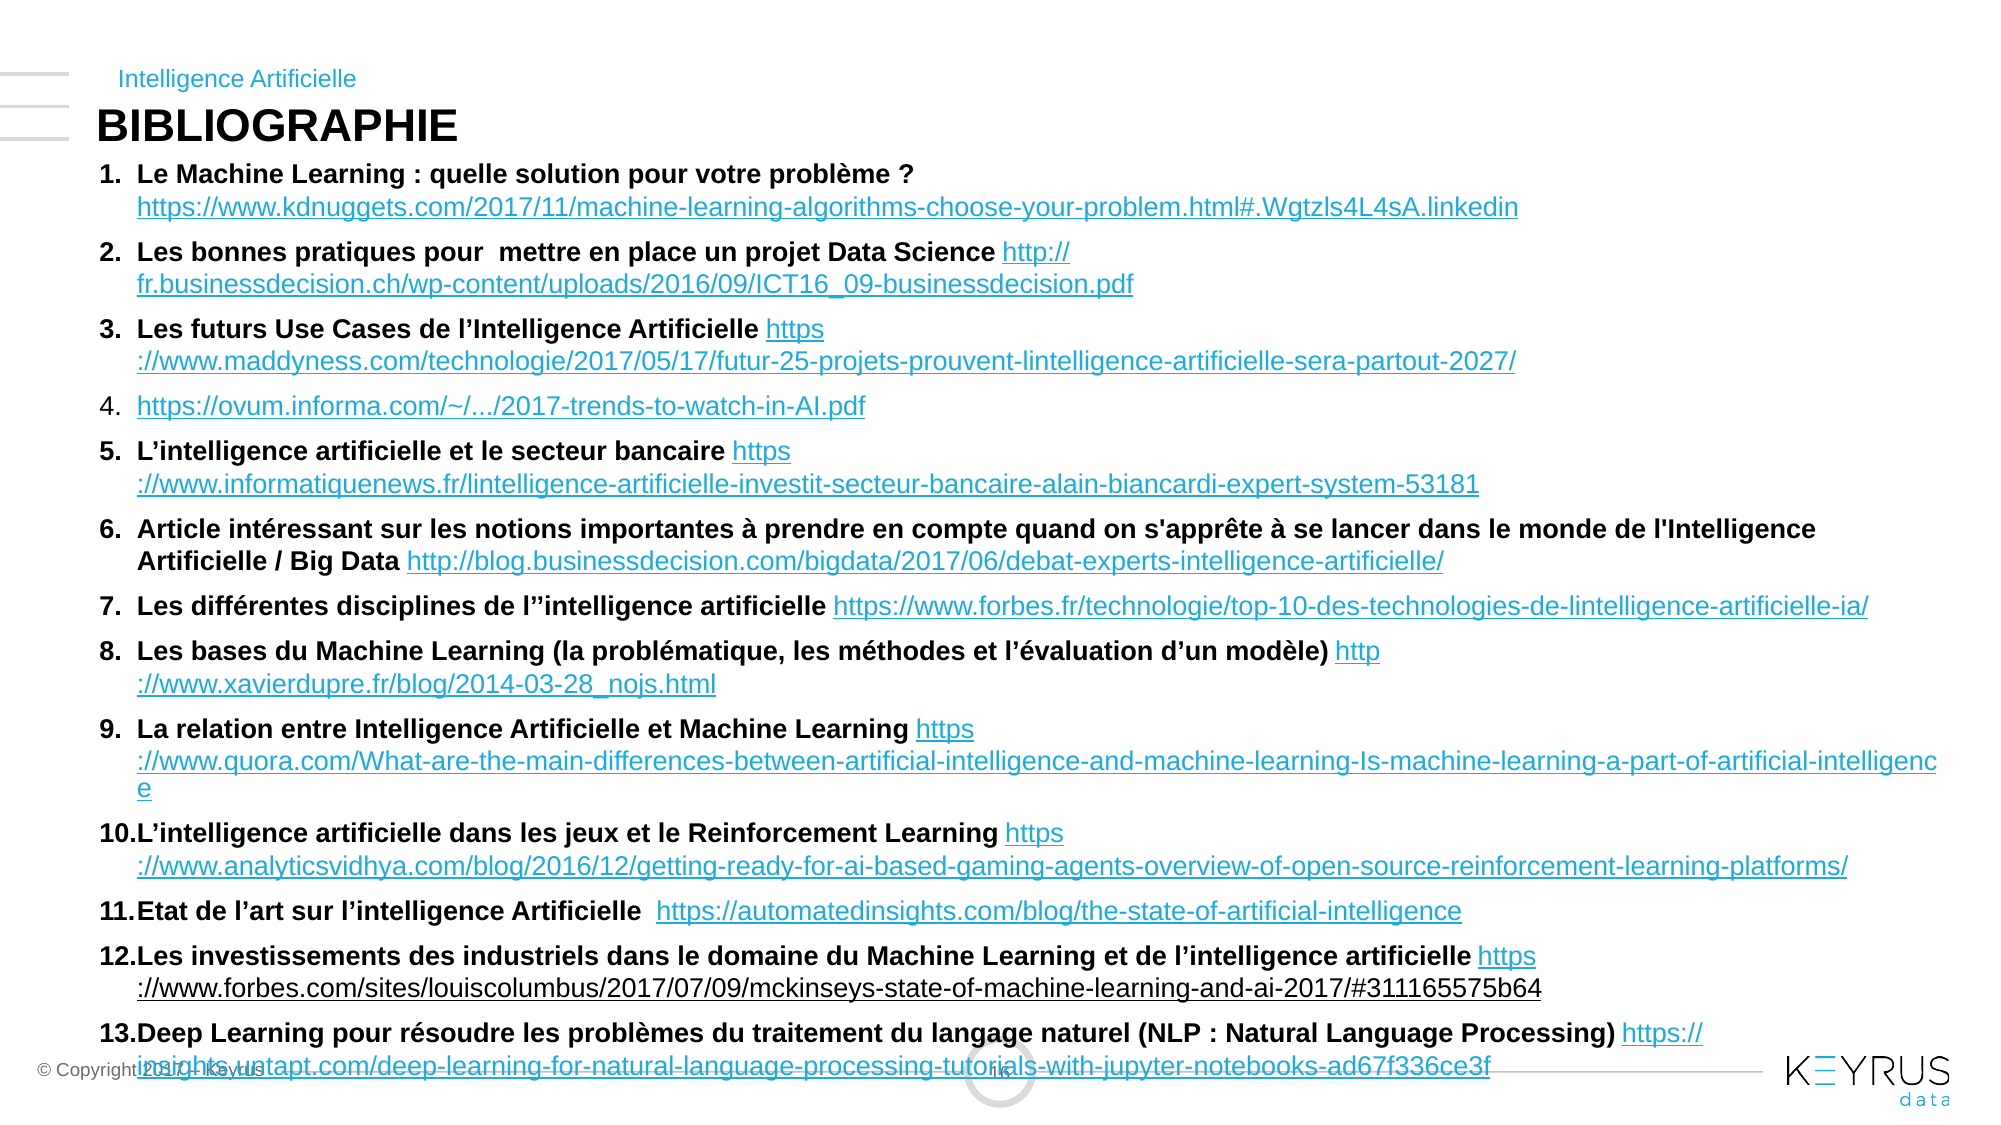

Intelligence Artificielle
# Bibliographie
Le Machine Learning : quelle solution pour votre problème ? https://www.kdnuggets.com/2017/11/machine-learning-algorithms-choose-your-problem.html#.Wgtzls4L4sA.linkedin
Les bonnes pratiques pour  mettre en place un projet Data Science http://fr.businessdecision.ch/wp-content/uploads/2016/09/ICT16_09-businessdecision.pdf
Les futurs Use Cases de l’Intelligence Artificielle https://www.maddyness.com/technologie/2017/05/17/futur-25-projets-prouvent-lintelligence-artificielle-sera-partout-2027/
https://ovum.informa.com/~/.../2017-trends-to-watch-in-AI.pdf
L’intelligence artificielle et le secteur bancaire https://www.informatiquenews.fr/lintelligence-artificielle-investit-secteur-bancaire-alain-biancardi-expert-system-53181
Article intéressant sur les notions importantes à prendre en compte quand on s'apprête à se lancer dans le monde de l'Intelligence Artificielle / Big Data http://blog.businessdecision.com/bigdata/2017/06/debat-experts-intelligence-artificielle/
Les différentes disciplines de l’’intelligence artificielle https://www.forbes.fr/technologie/top-10-des-technologies-de-lintelligence-artificielle-ia/
Les bases du Machine Learning (la problématique, les méthodes et l’évaluation d’un modèle) http://www.xavierdupre.fr/blog/2014-03-28_nojs.html
La relation entre Intelligence Artificielle et Machine Learning https://www.quora.com/What-are-the-main-differences-between-artificial-intelligence-and-machine-learning-Is-machine-learning-a-part-of-artificial-intelligence
L’intelligence artificielle dans les jeux et le Reinforcement Learning https://www.analyticsvidhya.com/blog/2016/12/getting-ready-for-ai-based-gaming-agents-overview-of-open-source-reinforcement-learning-platforms/
Etat de l’art sur l’intelligence Artificielle  https://automatedinsights.com/blog/the-state-of-artificial-intelligence
Les investissements des industriels dans le domaine du Machine Learning et de l’intelligence artificielle https://www.forbes.com/sites/louiscolumbus/2017/07/09/mckinseys-state-of-machine-learning-and-ai-2017/#311165575b64
Deep Learning pour résoudre les problèmes du traitement du langage naturel (NLP : Natural Language Processing) https://insights.untapt.com/deep-learning-for-natural-language-processing-tutorials-with-jupyter-notebooks-ad67f336ce3f